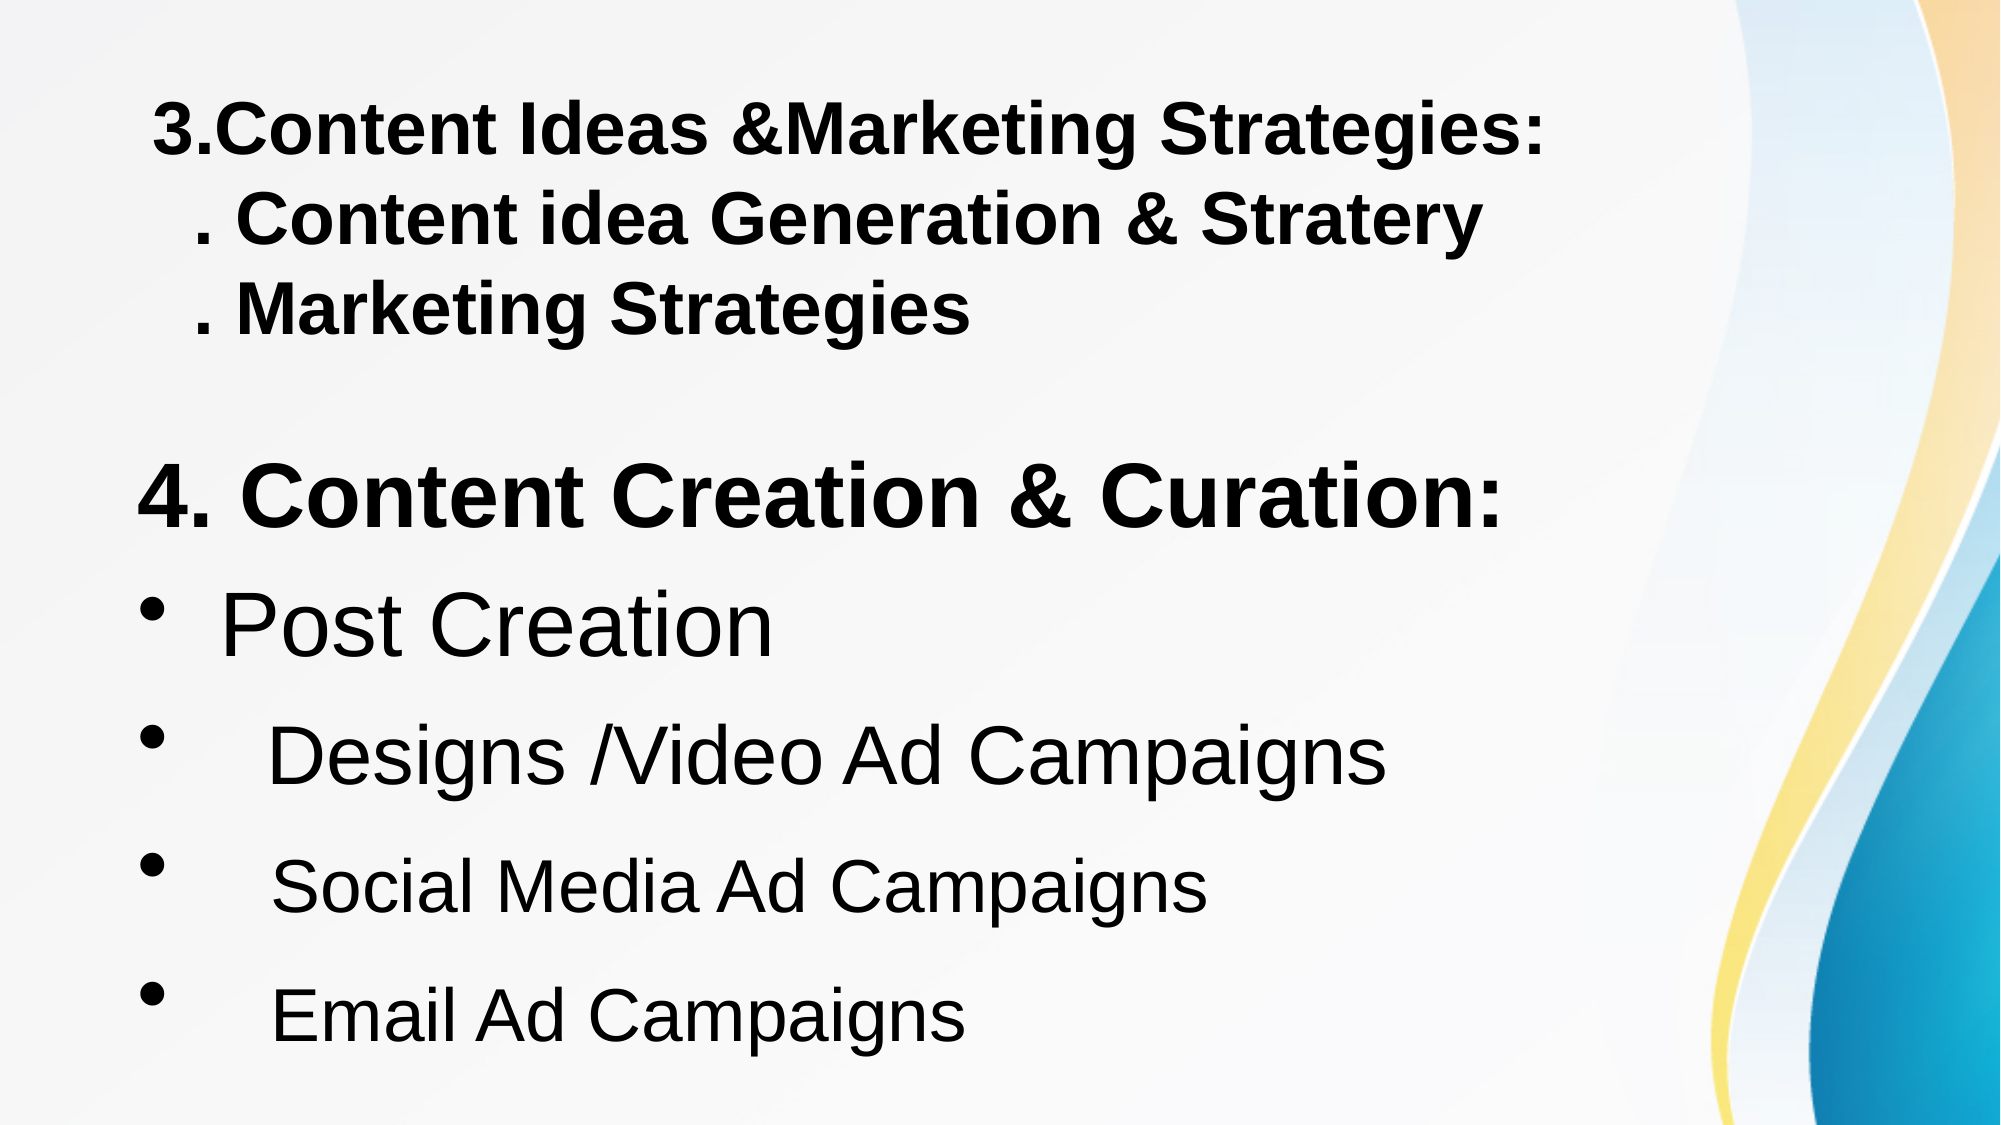

# 3.Content Ideas &Marketing Strategies: . Content idea Generation & Stratery . Marketing Strategies
4. Content Creation & Curation:
 Post Creation
   Designs /Video Ad Campaigns
   Social Media Ad Campaigns
   Email Ad Campaigns